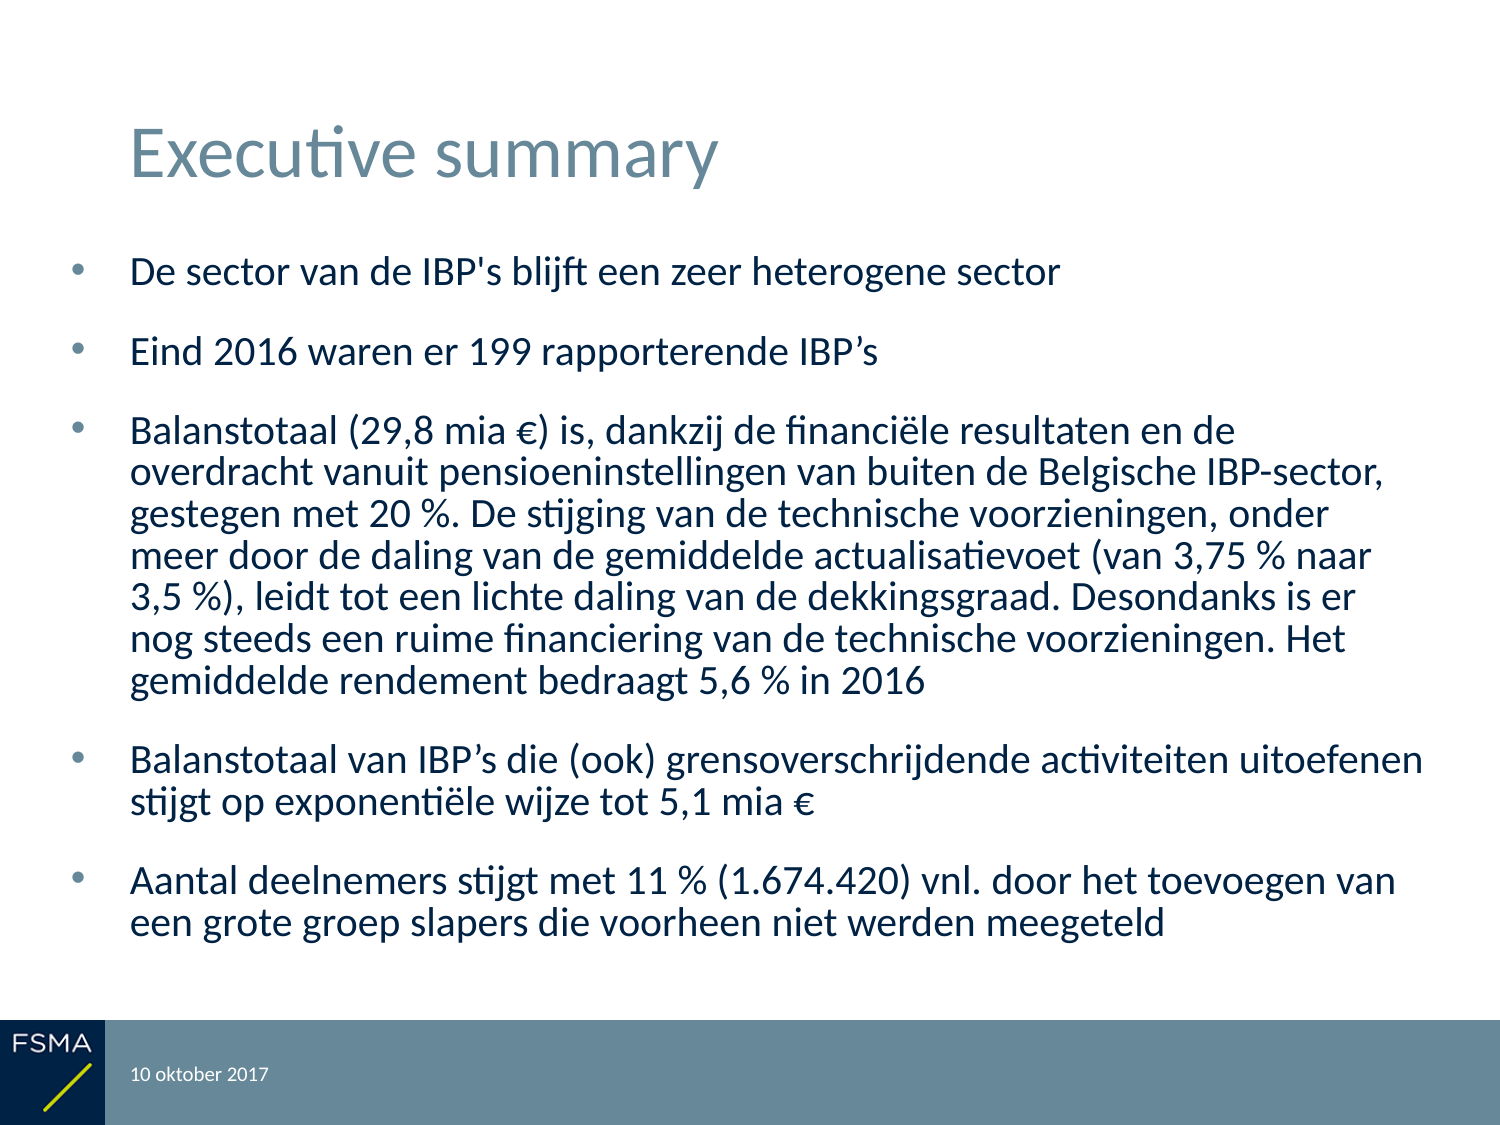

# Executive summary
De sector van de IBP's blijft een zeer heterogene sector
Eind 2016 waren er 199 rapporterende IBP’s
Balanstotaal (29,8 mia €) is, dankzij de financiële resultaten en de overdracht vanuit pensioeninstellingen van buiten de Belgische IBP-sector, gestegen met 20 %. De stijging van de technische voorzieningen, onder meer door de daling van de gemiddelde actualisatievoet (van 3,75 % naar 3,5 %), leidt tot een lichte daling van de dekkingsgraad. Desondanks is er nog steeds een ruime financiering van de technische voorzieningen. Het gemiddelde rendement bedraagt 5,6 % in 2016
Balanstotaal van IBP’s die (ook) grensoverschrijdende activiteiten uitoefenen stijgt op exponentiële wijze tot 5,1 mia €
Aantal deelnemers stijgt met 11 % (1.674.420) vnl. door het toevoegen van een grote groep slapers die voorheen niet werden meegeteld
10 oktober 2017
Rapportering over het boekjaar 2016
3